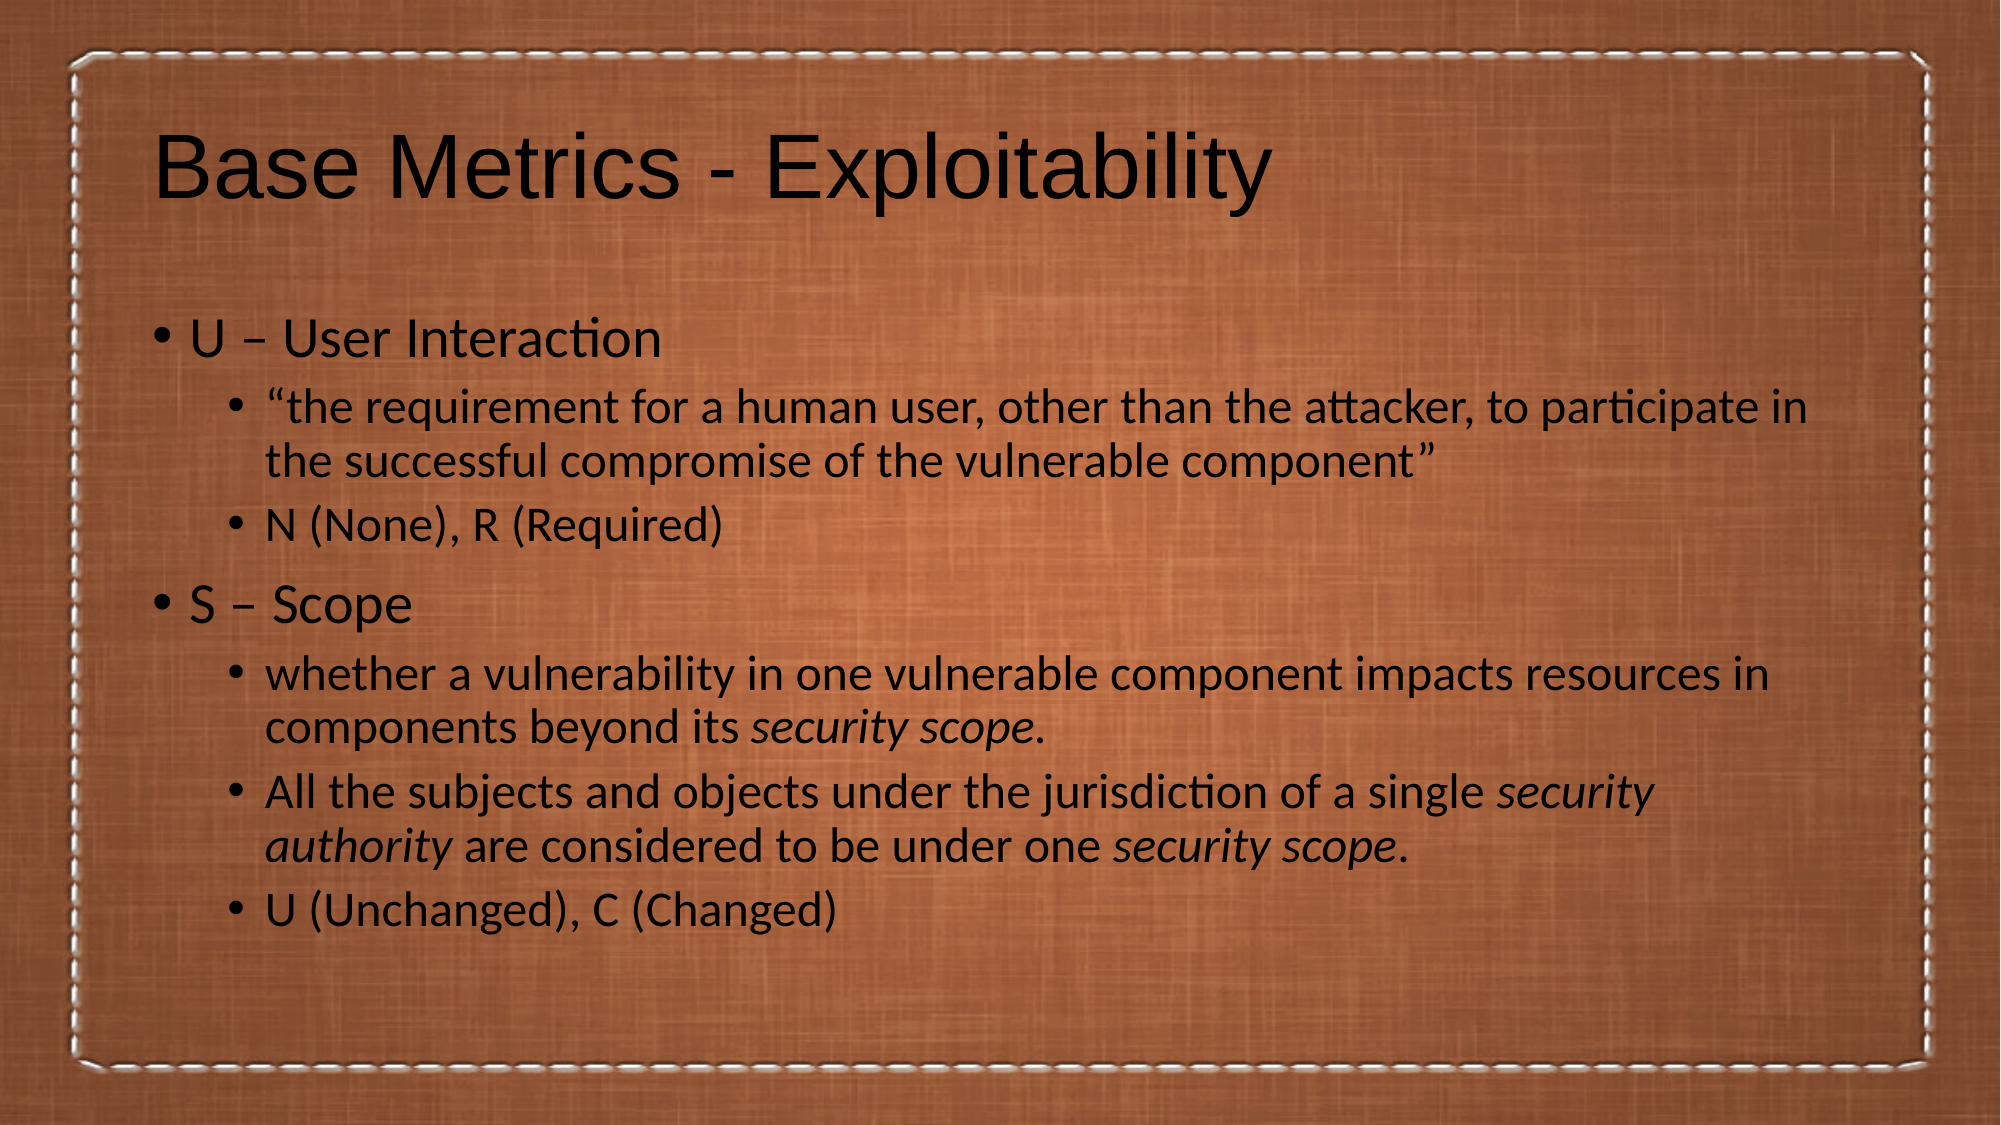

# Base Metrics - Exploitability
U – User Interaction
“the requirement for a human user, other than the attacker, to participate in the successful compromise of the vulnerable component”
N (None), R (Required)
S – Scope
whether a vulnerability in one vulnerable component impacts resources in components beyond its security scope.
All the subjects and objects under the jurisdiction of a single security authority are considered to be under one security scope.
U (Unchanged), C (Changed)